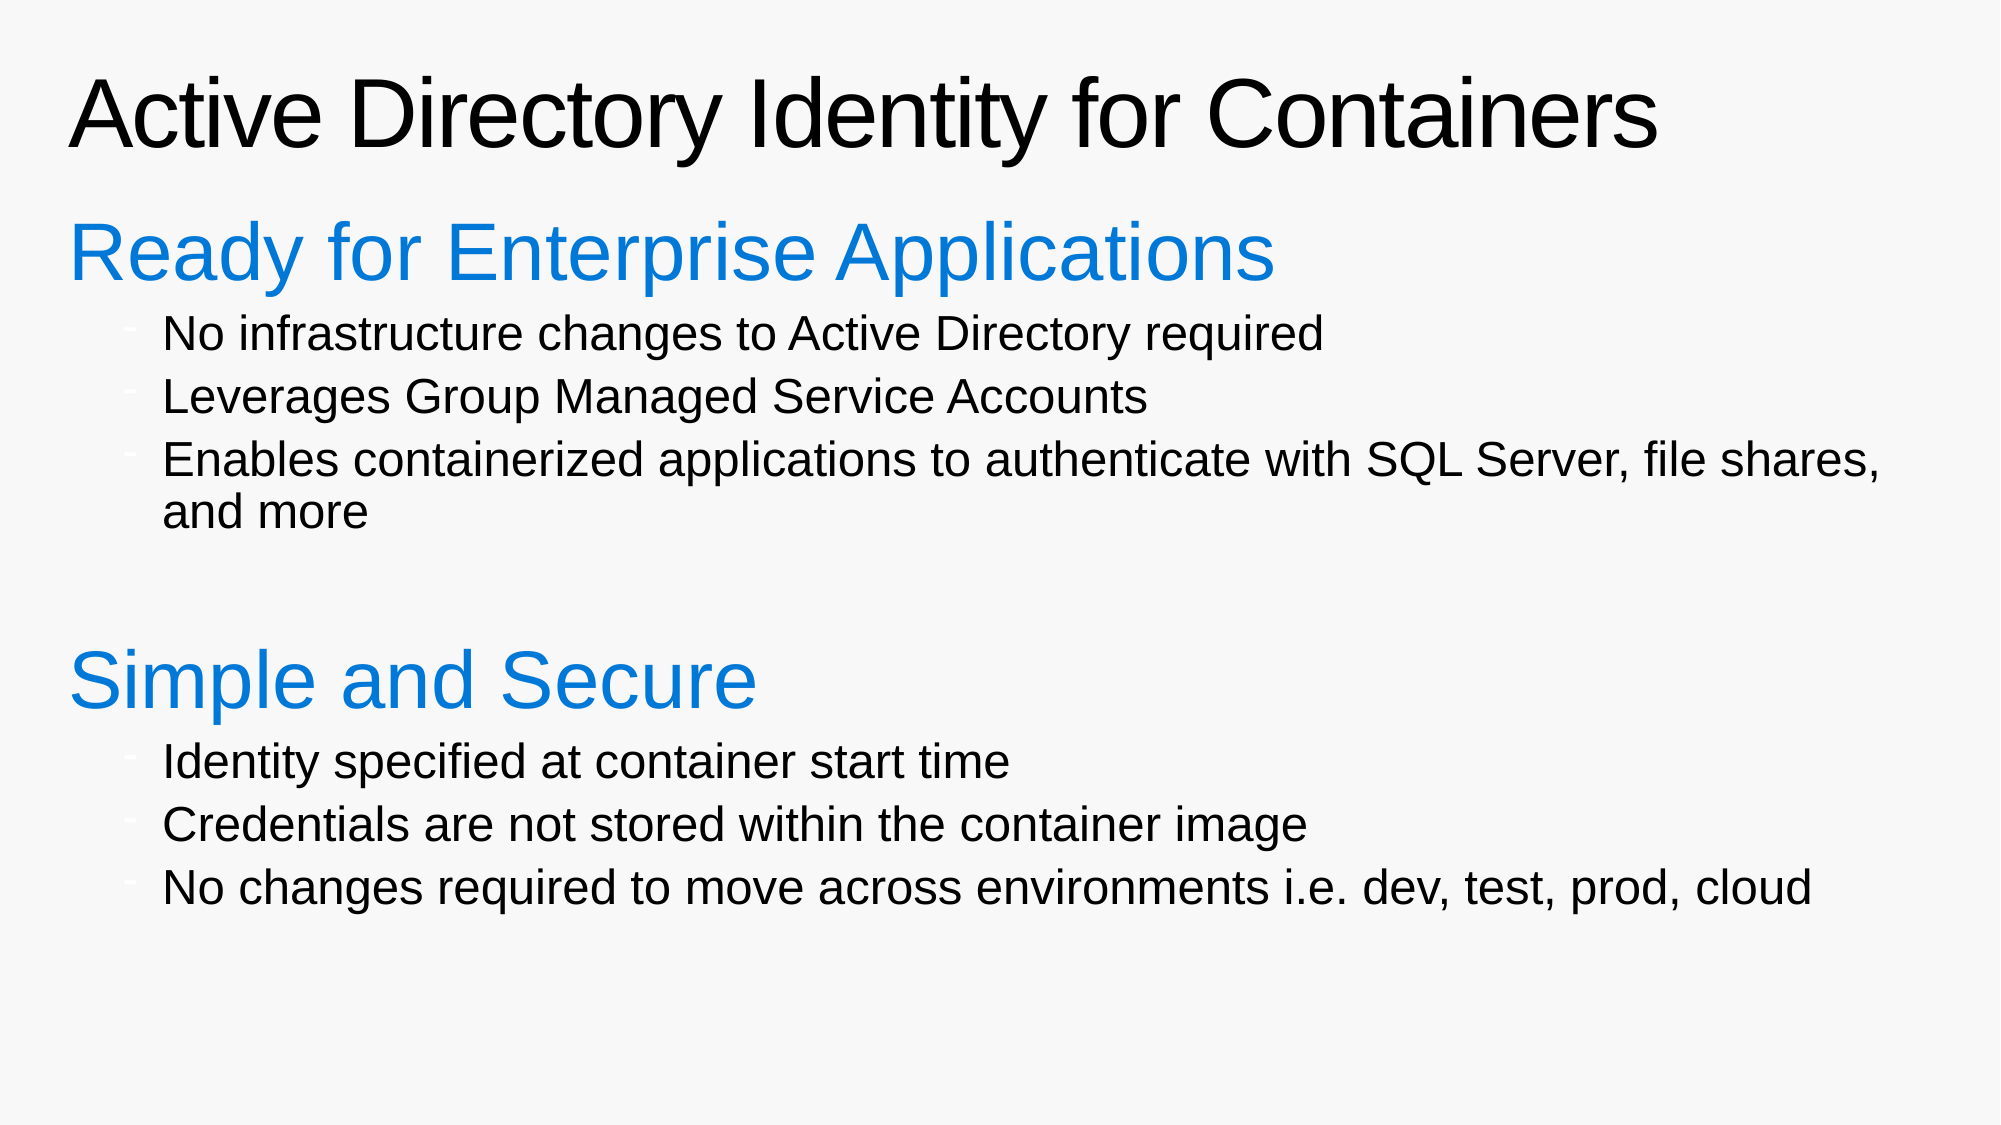

# Active Directory Identity for Containers
Ready for Enterprise Applications
No infrastructure changes to Active Directory required
Leverages Group Managed Service Accounts
Enables containerized applications to authenticate with SQL Server, file shares, and more

Simple and Secure
Identity specified at container start time
Credentials are not stored within the container image
No changes required to move across environments i.e. dev, test, prod, cloud